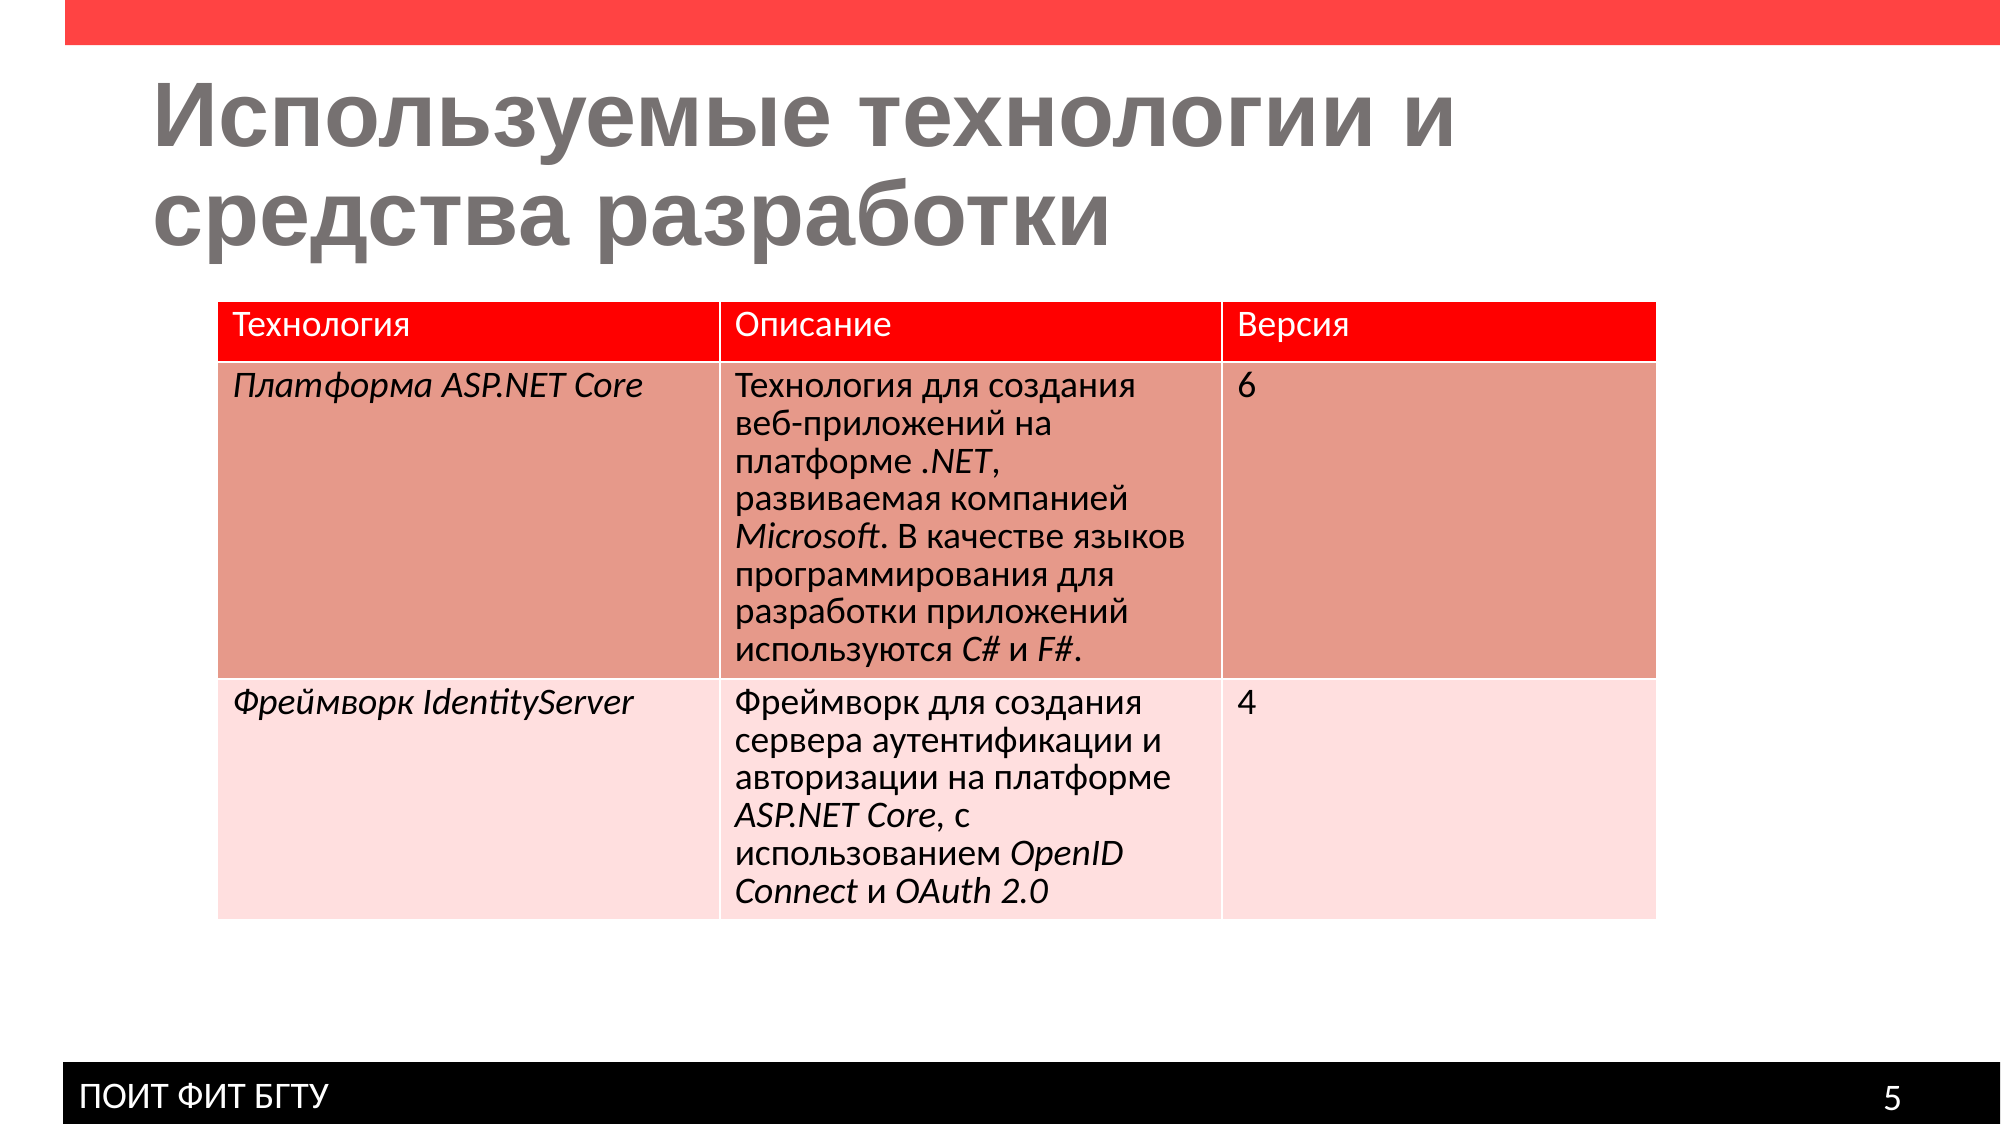

Используемые технологии и средства разработки
| Технология | Описание | Версия |
| --- | --- | --- |
| Платформа ASP.NET Core | Технология для создания веб-приложений на платформе .NET, развиваемая компанией Microsoft. В качестве языков программирования для разработки приложений используются C# и F#. | 6 |
| Фреймворк IdentityServer | Фреймворк для создания сервера аутентификации и авторизации на платформе ASP.NET Core, с использованием OpenID Connect и OAuth 2.0 | 4 |